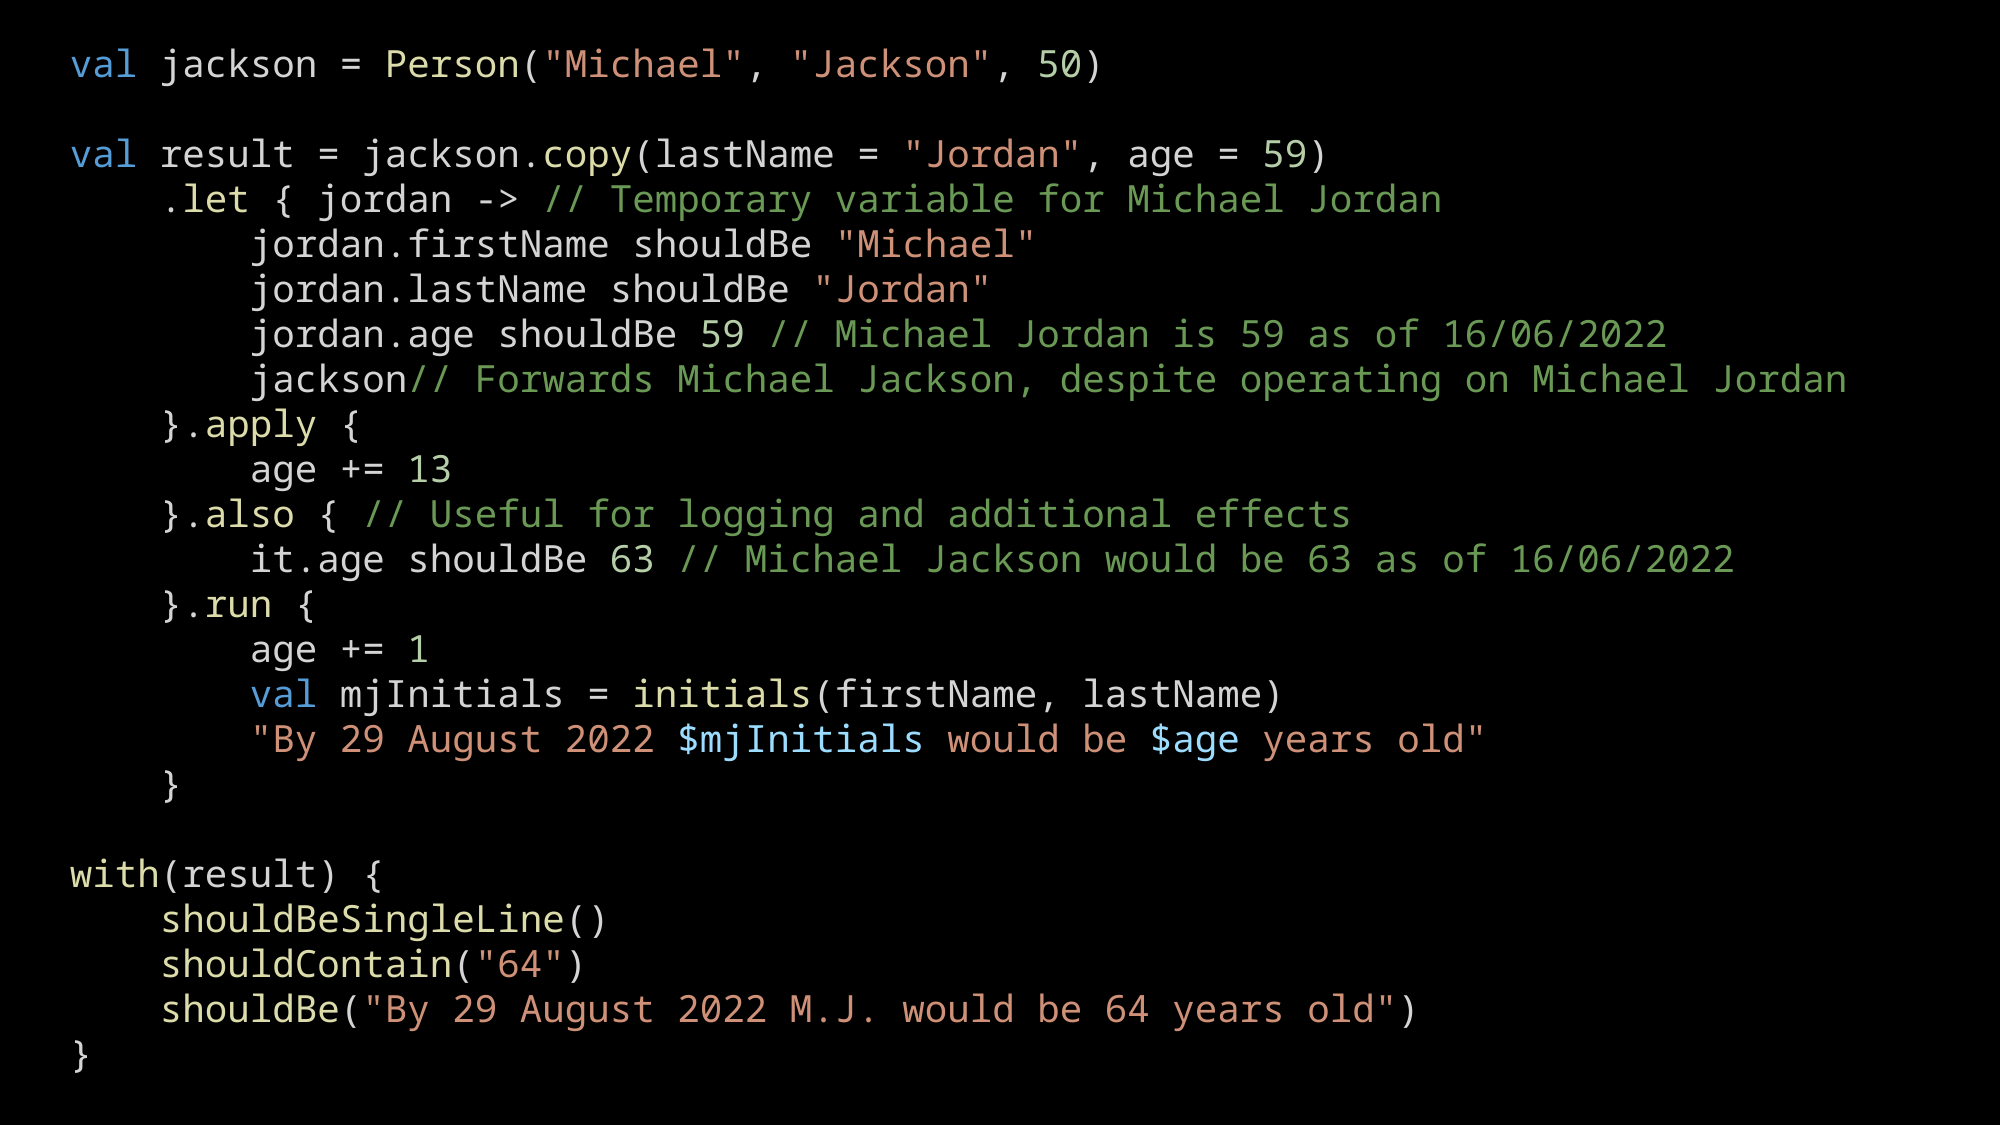

val jackson = Person("Michael", "Jackson", 50)
val result = jackson.copy(lastName = "Jordan", age = 59)
    .let { jordan -> // Temporary variable for Michael Jordan
        jordan.firstName shouldBe "Michael"
        jordan.lastName shouldBe "Jordan"
        jordan.age shouldBe 59 // Michael Jordan is 59 as of 16/06/2022
        jackson// Forwards Michael Jackson, despite operating on Michael Jordan
    }.apply {
        age += 13
    }.also { // Useful for logging and additional effects
        it.age shouldBe 63 // Michael Jackson would be 63 as of 16/06/2022
    }.run {
        age += 1
        val mjInitials = initials(firstName, lastName)
        "By 29 August 2022 $mjInitials would be $age years old"
    }
with(result) {
    shouldBeSingleLine()
    shouldContain("64")
    shouldBe("By 29 August 2022 M.J. would be 64 years old")
}